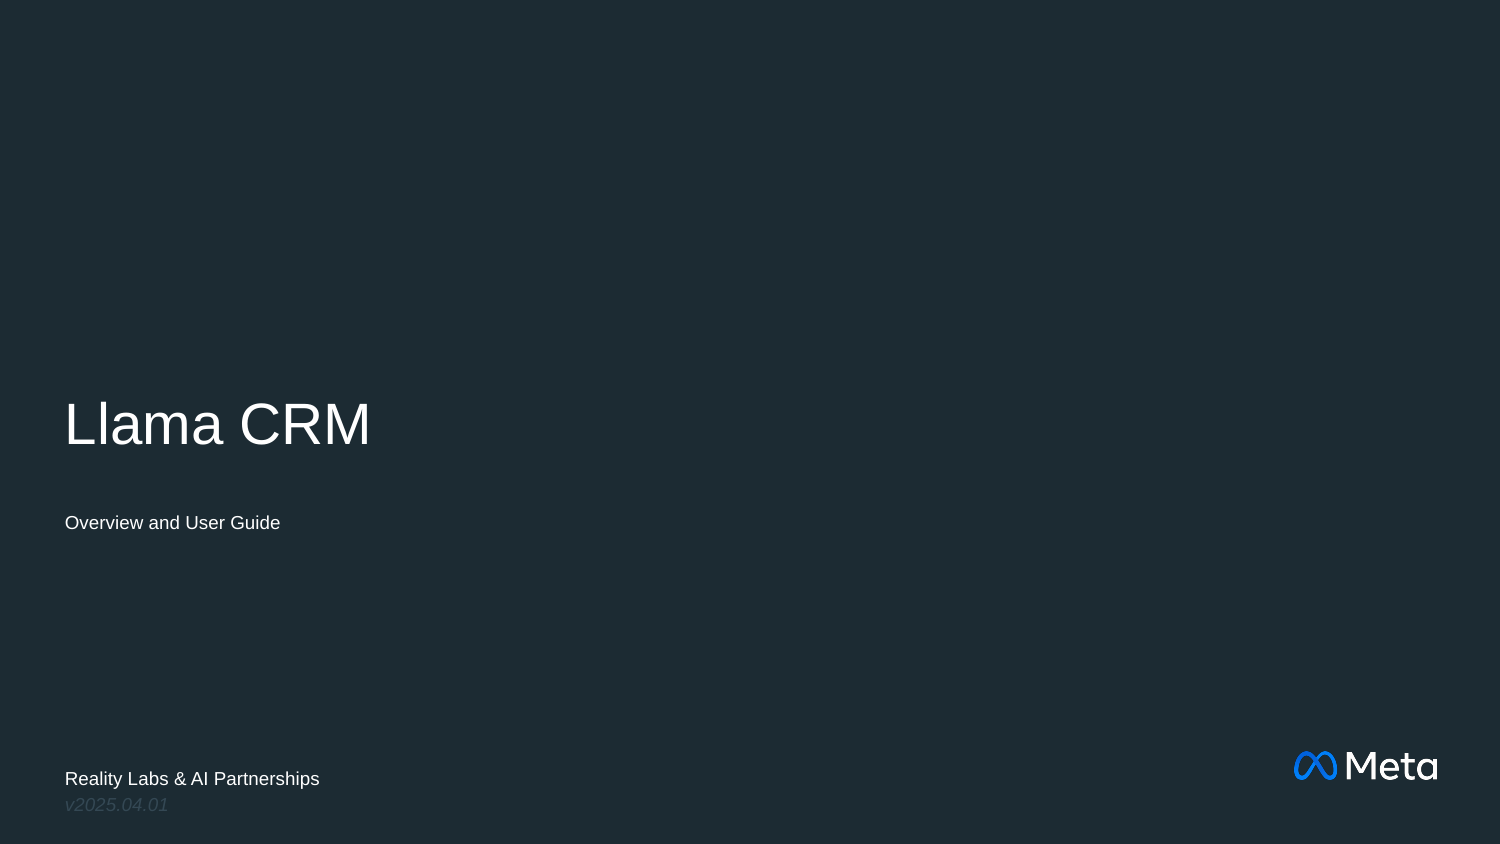

# Llama CRM
Overview and User Guide
Reality Labs & AI Partnerships
v2025.04.01